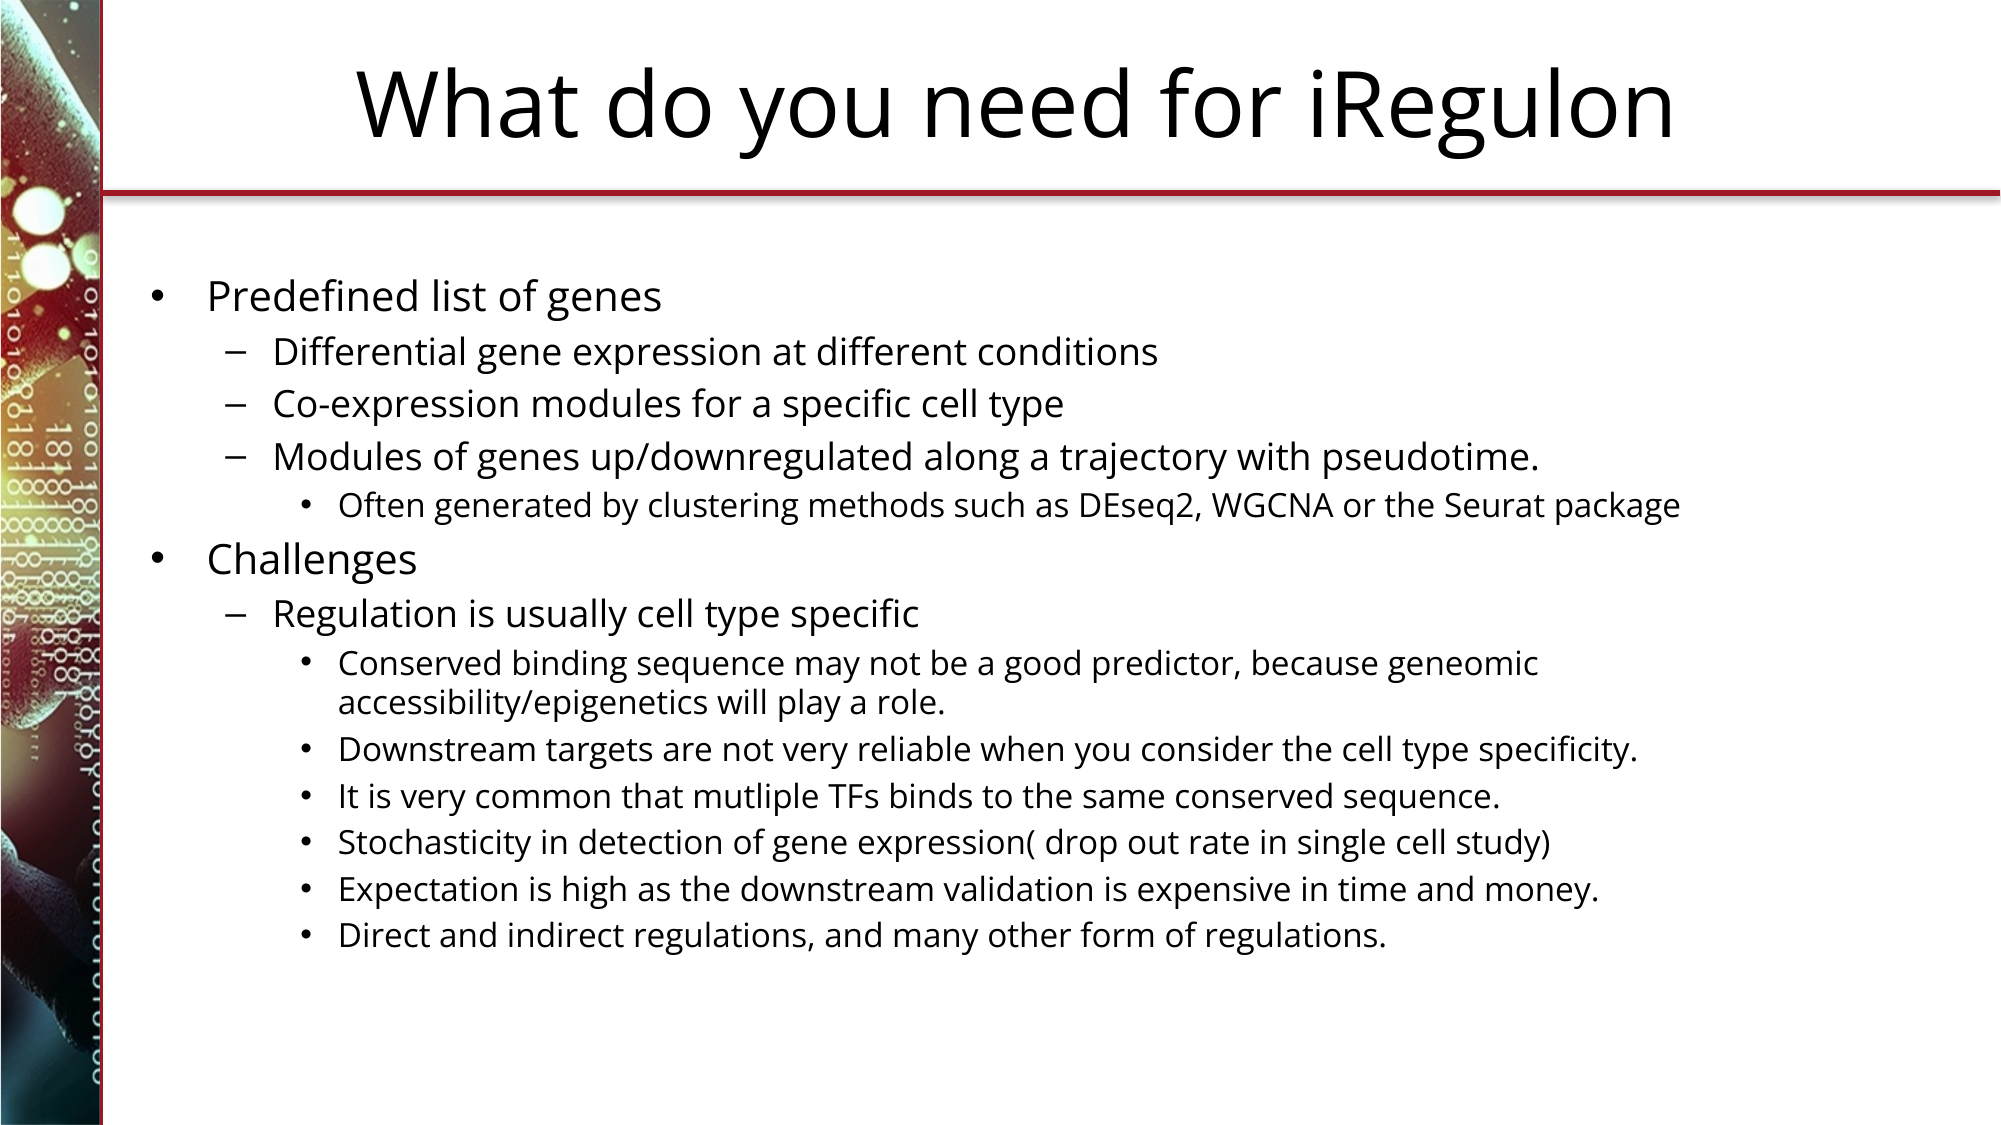

# What do you need for iRegulon
Predefined list of genes
Differential gene expression at different conditions
Co-expression modules for a specific cell type
Modules of genes up/downregulated along a trajectory with pseudotime.
Often generated by clustering methods such as DEseq2, WGCNA or the Seurat package
Challenges
Regulation is usually cell type specific
Conserved binding sequence may not be a good predictor, because geneomic accessibility/epigenetics will play a role.
Downstream targets are not very reliable when you consider the cell type specificity.
It is very common that mutliple TFs binds to the same conserved sequence.
Stochasticity in detection of gene expression( drop out rate in single cell study)
Expectation is high as the downstream validation is expensive in time and money.
Direct and indirect regulations, and many other form of regulations.